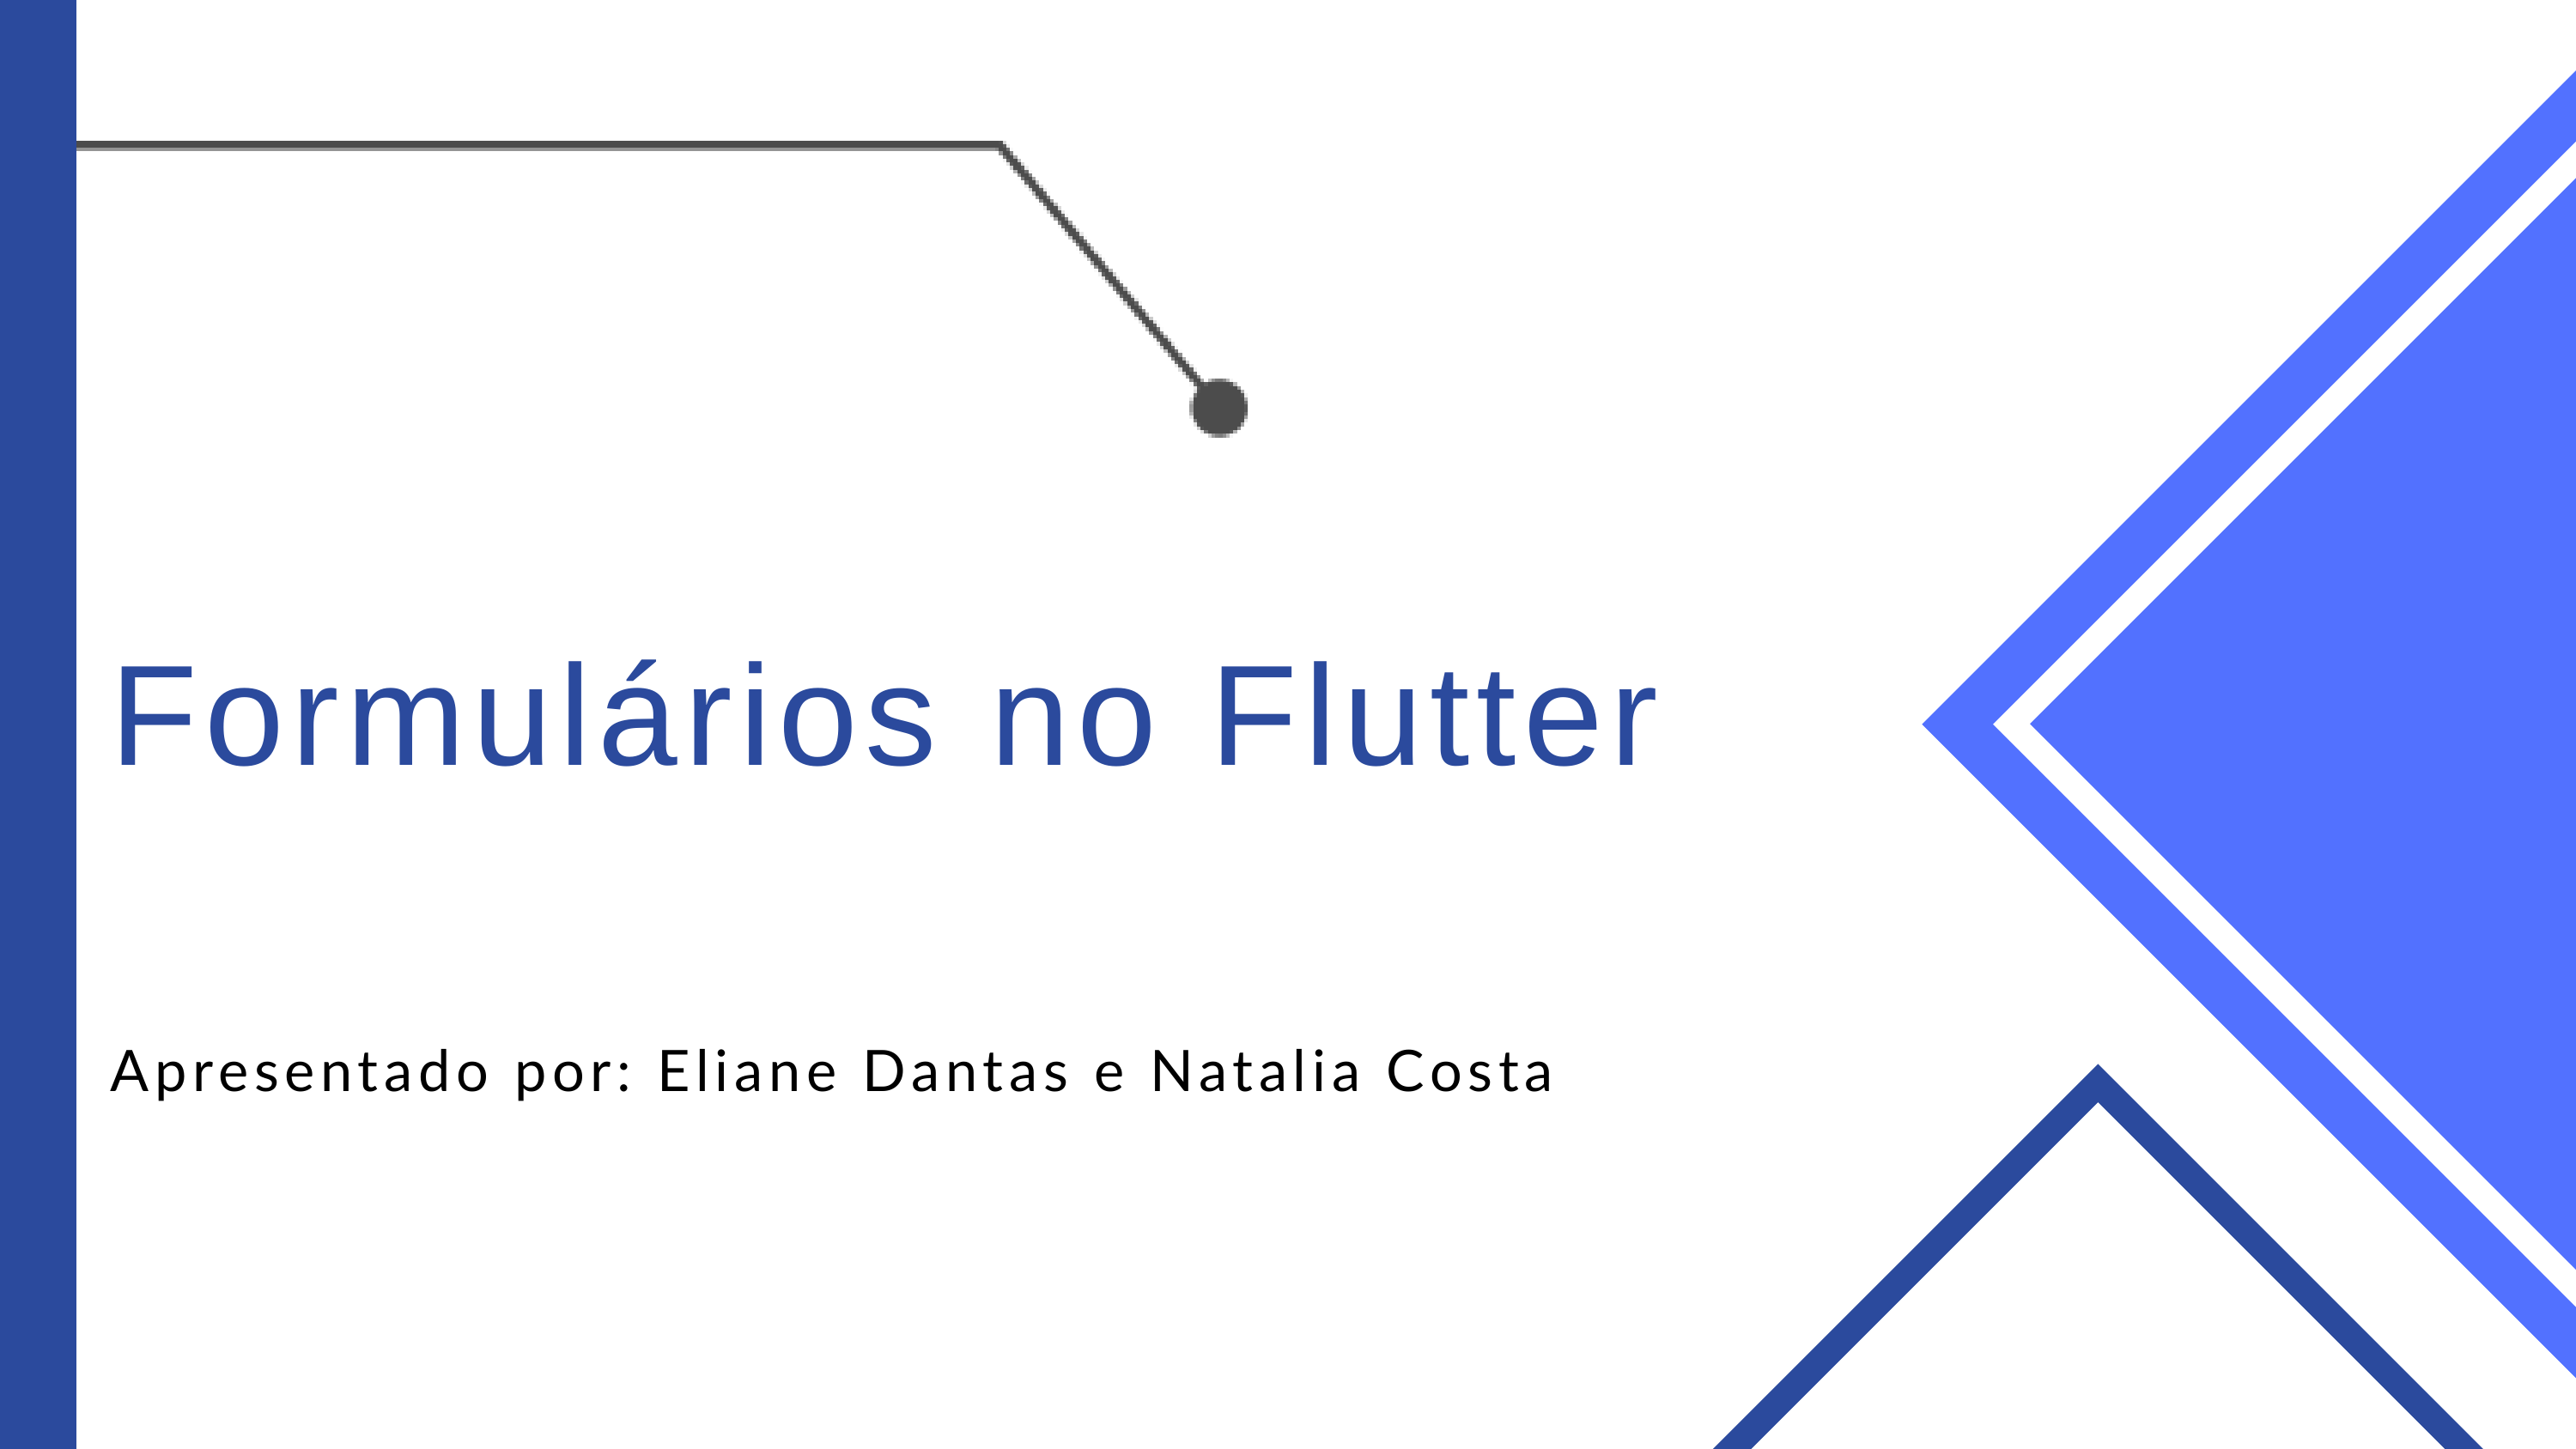

Formulários no Flutter
Apresentado por: Eliane Dantas e Natalia Costa